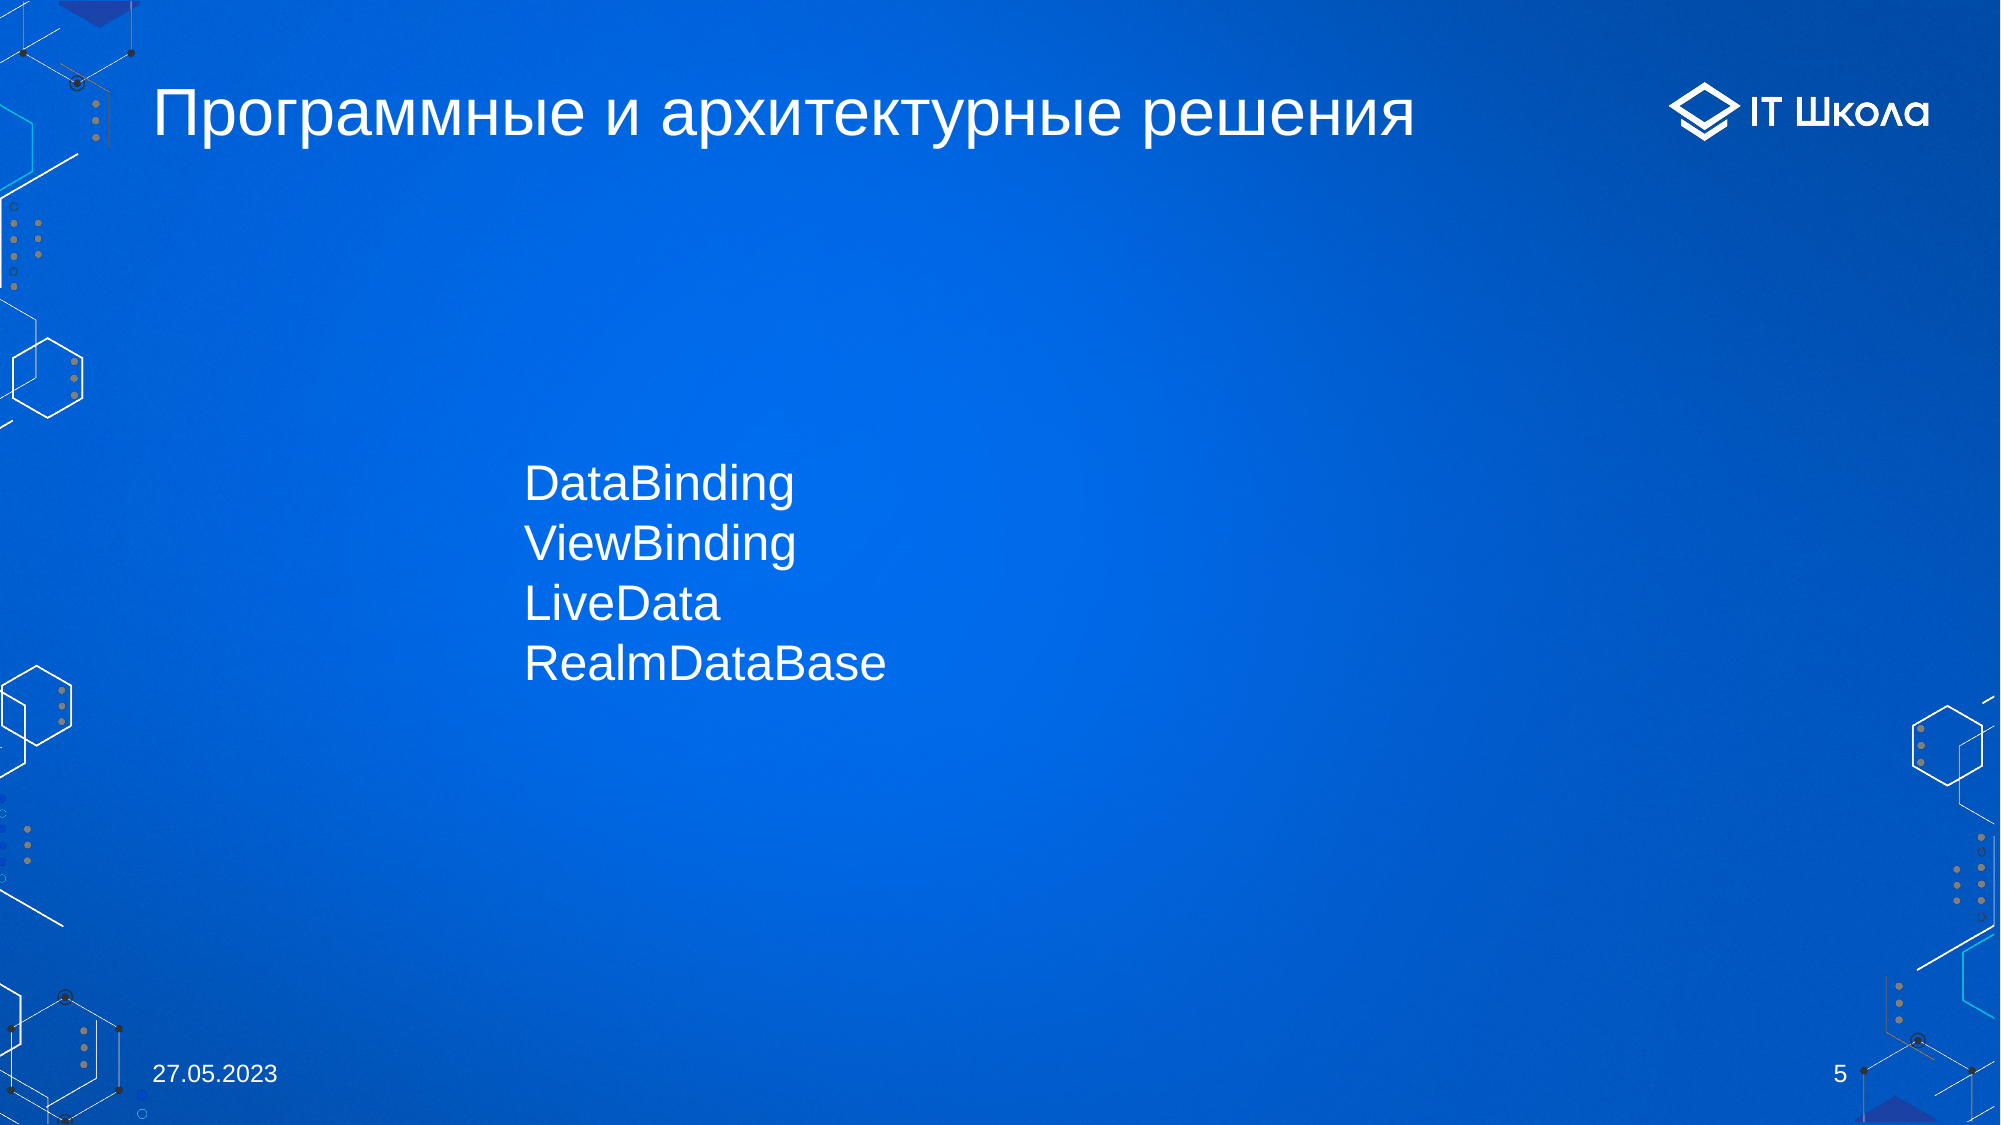

# Программные и архитектурные решения
DataBinding
ViewBinding
LiveData
RealmDataBase
27.05.2023
5